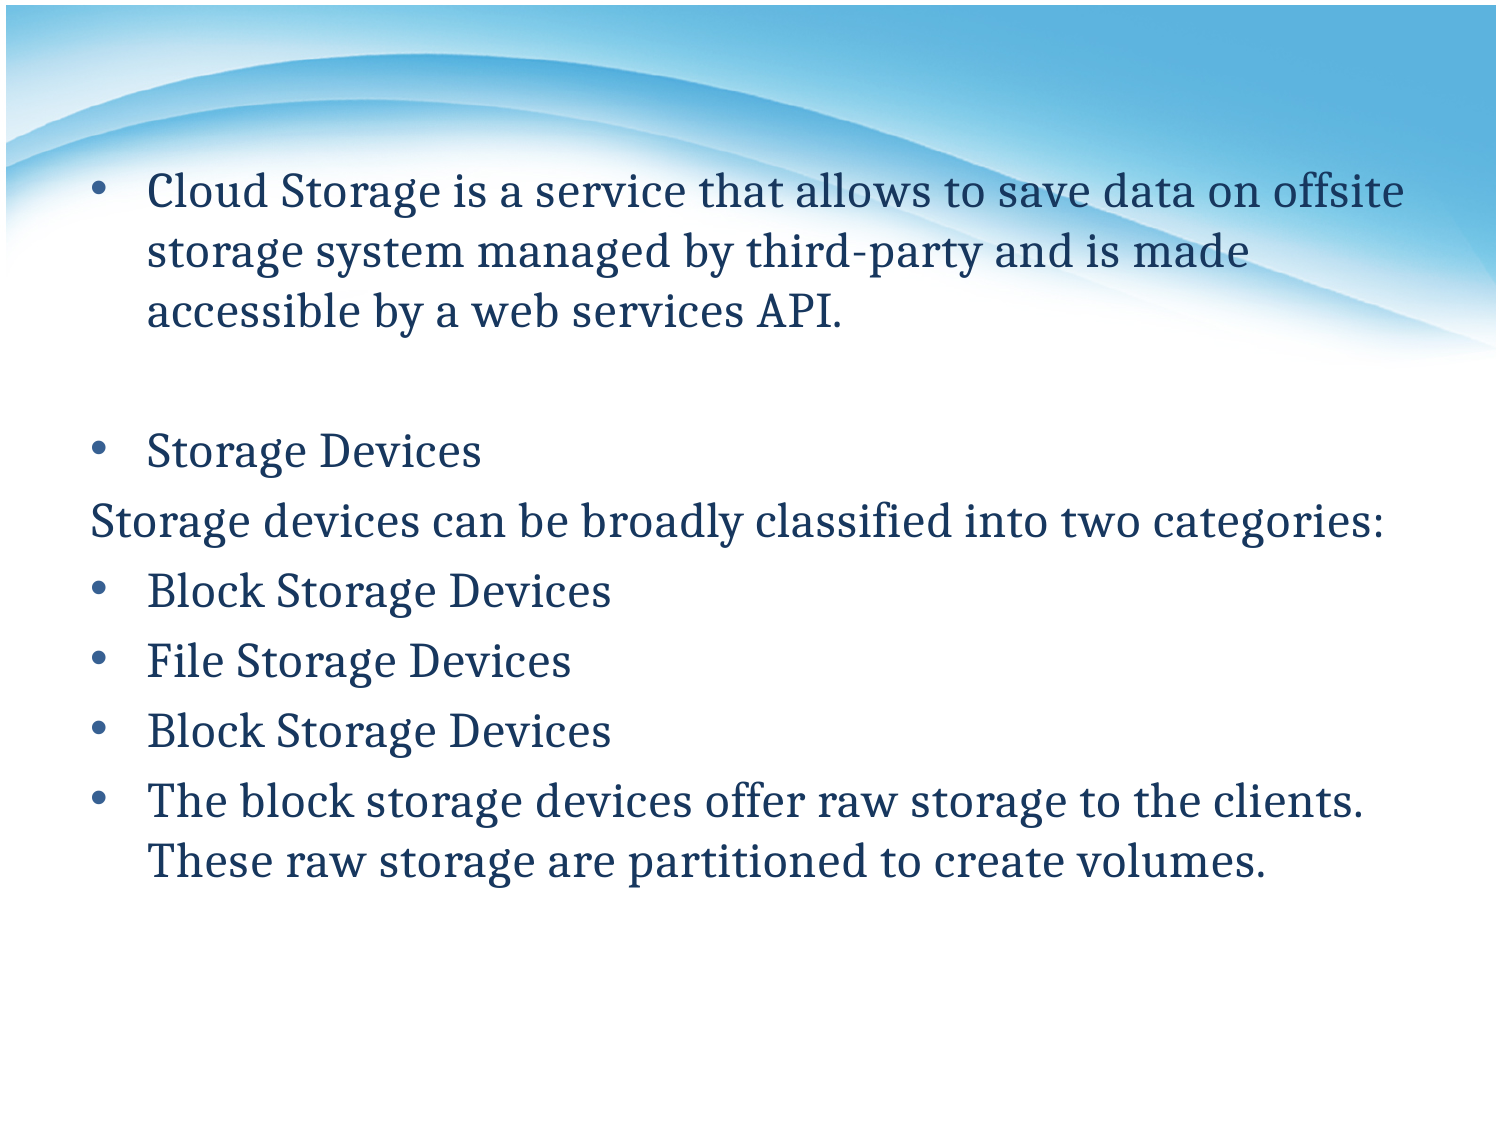

Cloud Storage is a service that allows to save data on offsite storage system managed by third-party and is made accessible by a web services API.

Storage Devices
Storage devices can be broadly classified into two categories:
Block Storage Devices
File Storage Devices
Block Storage Devices
The block storage devices offer raw storage to the clients. These raw storage are partitioned to create volumes.